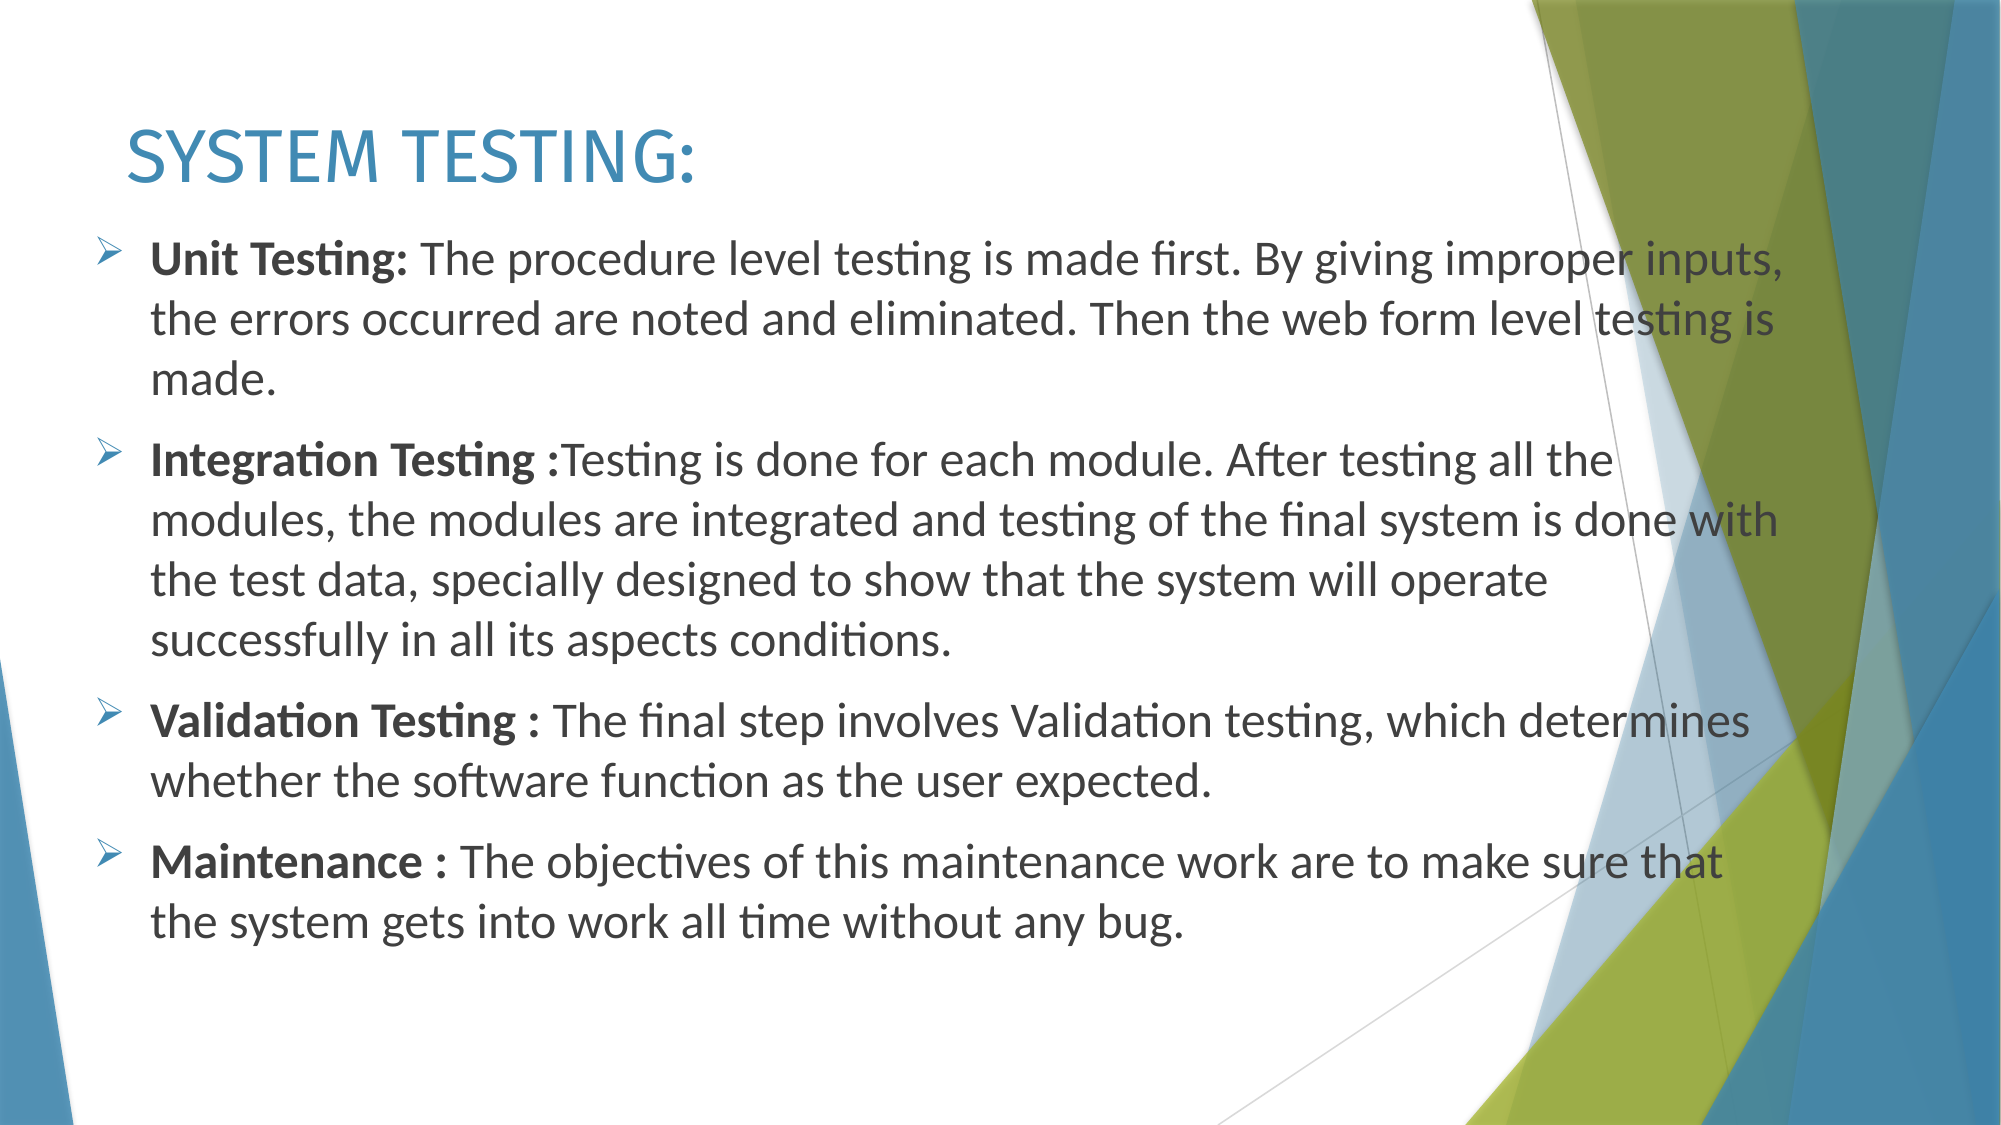

# SYSTEM TESTING:
Unit Testing: The procedure level testing is made first. By giving improper inputs, the errors occurred are noted and eliminated. Then the web form level testing is made.
Integration Testing :Testing is done for each module. After testing all the modules, the modules are integrated and testing of the final system is done with the test data, specially designed to show that the system will operate successfully in all its aspects conditions.
Validation Testing : The final step involves Validation testing, which determines whether the software function as the user expected.
Maintenance : The objectives of this maintenance work are to make sure that the system gets into work all time without any bug.